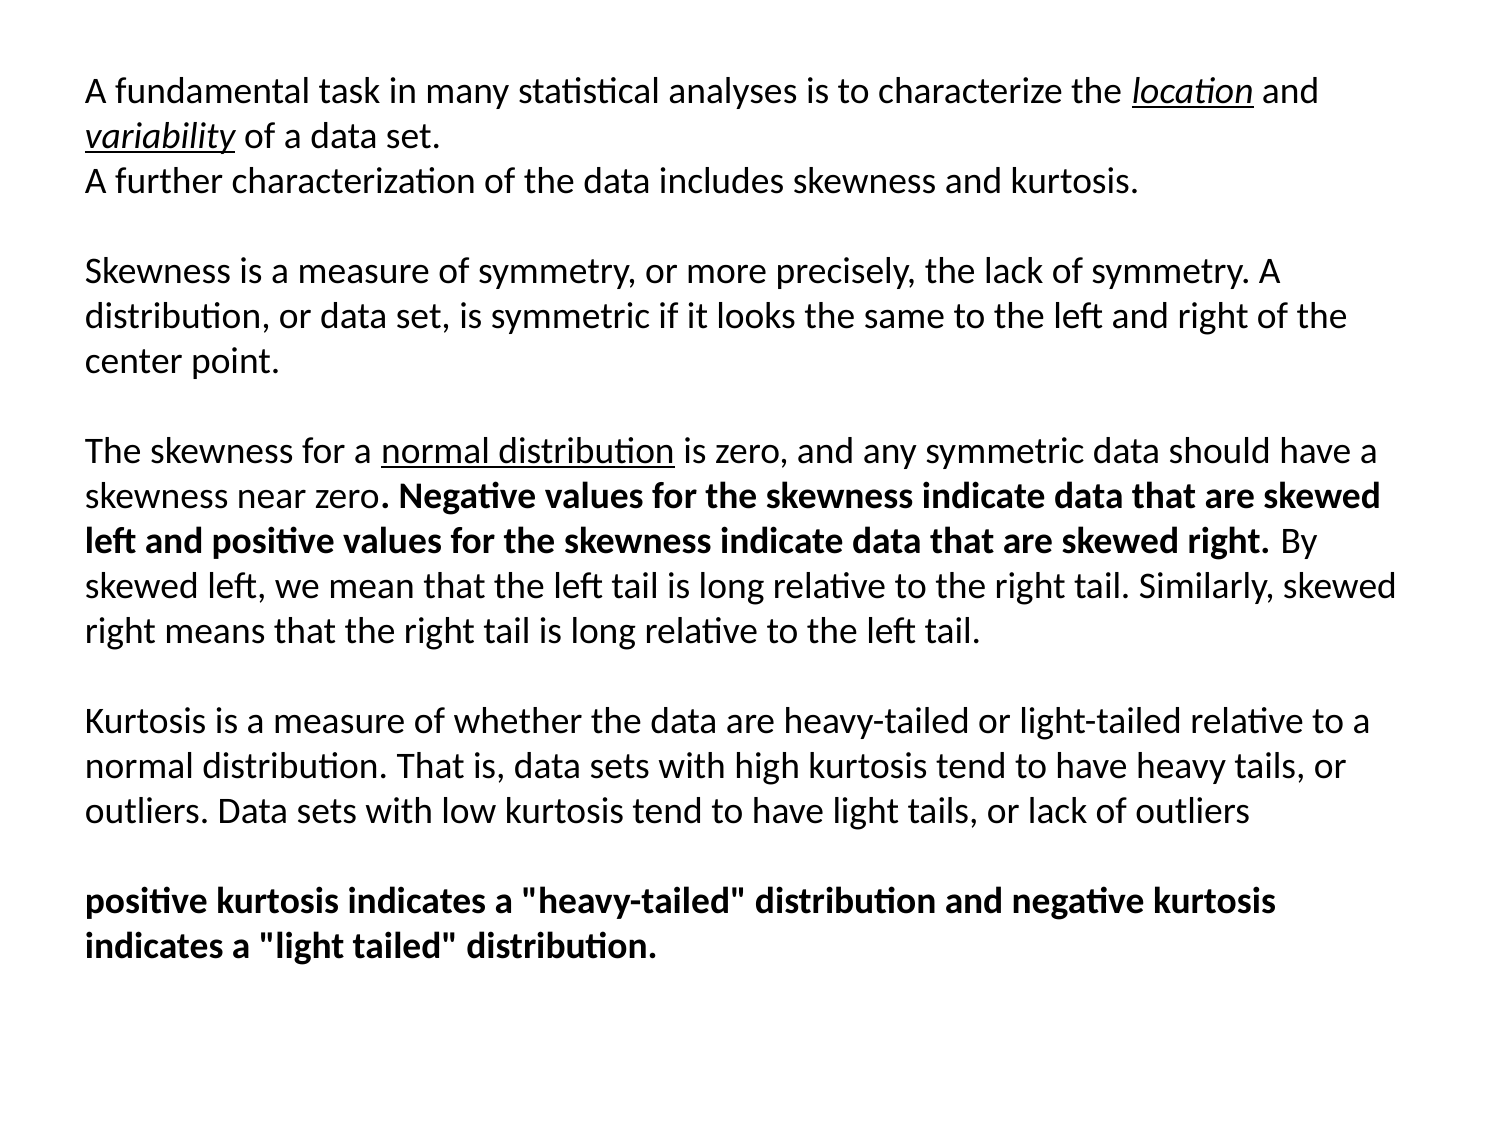

A fundamental task in many statistical analyses is to characterize the location and variability of a data set.
A further characterization of the data includes skewness and kurtosis.

Skewness is a measure of symmetry, or more precisely, the lack of symmetry. A distribution, or data set, is symmetric if it looks the same to the left and right of the center point.

The skewness for a normal distribution is zero, and any symmetric data should have a skewness near zero. Negative values for the skewness indicate data that are skewed left and positive values for the skewness indicate data that are skewed right. By skewed left, we mean that the left tail is long relative to the right tail. Similarly, skewed right means that the right tail is long relative to the left tail.

Kurtosis is a measure of whether the data are heavy-tailed or light-tailed relative to a normal distribution. That is, data sets with high kurtosis tend to have heavy tails, or outliers. Data sets with low kurtosis tend to have light tails, or lack of outliers

positive kurtosis indicates a "heavy-tailed" distribution and negative kurtosis indicates a "light tailed" distribution.